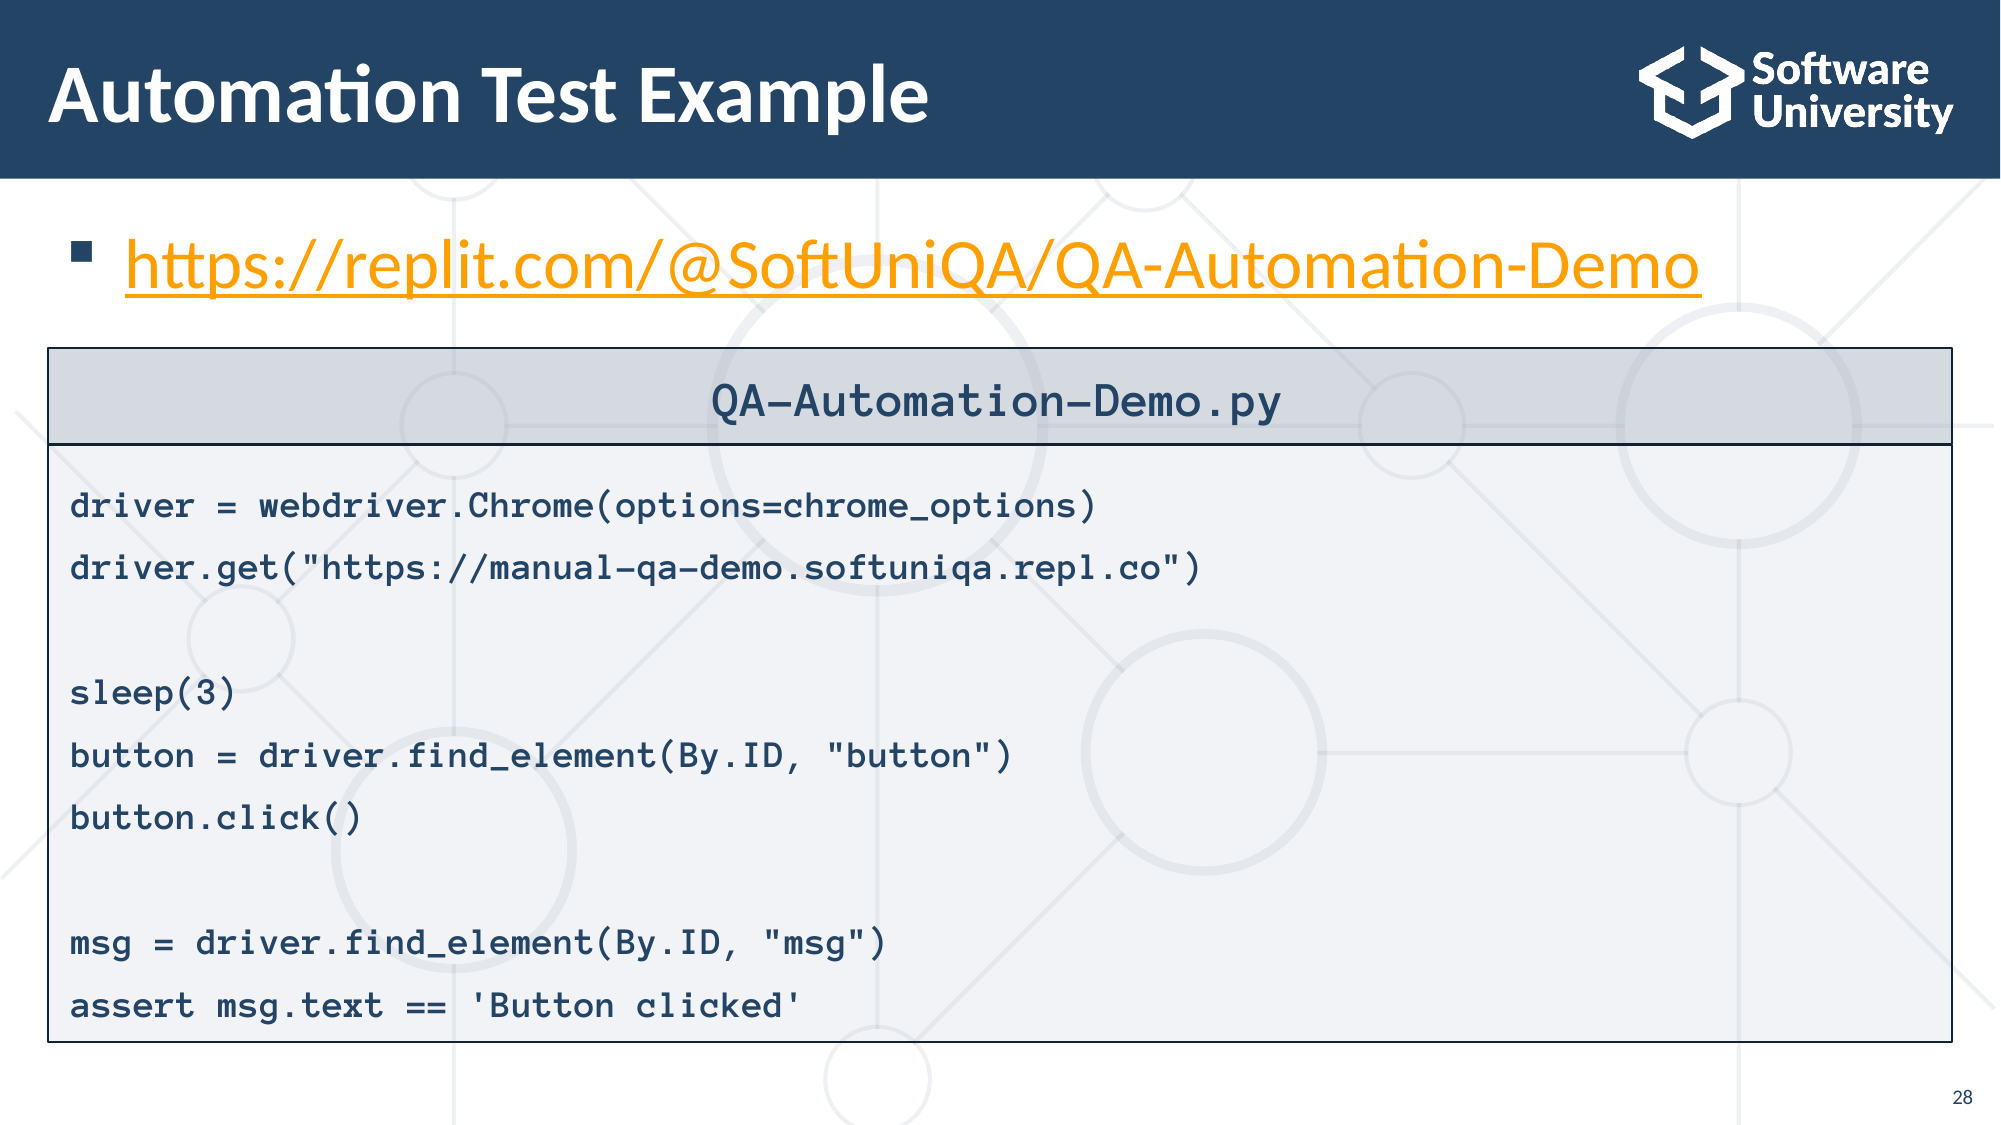

# Automation Test Example
https://replit.com/@SoftUniQA/QA-Automation-Demo
QA-Automation-Demo.py
driver = webdriver.Chrome(options=chrome_options)
driver.get("https://manual-qa-demo.softuniqa.repl.co")

sleep(3)
button = driver.find_element(By.ID, "button")
button.click()

msg = driver.find_element(By.ID, "msg")
assert msg.text == 'Button clicked'
28